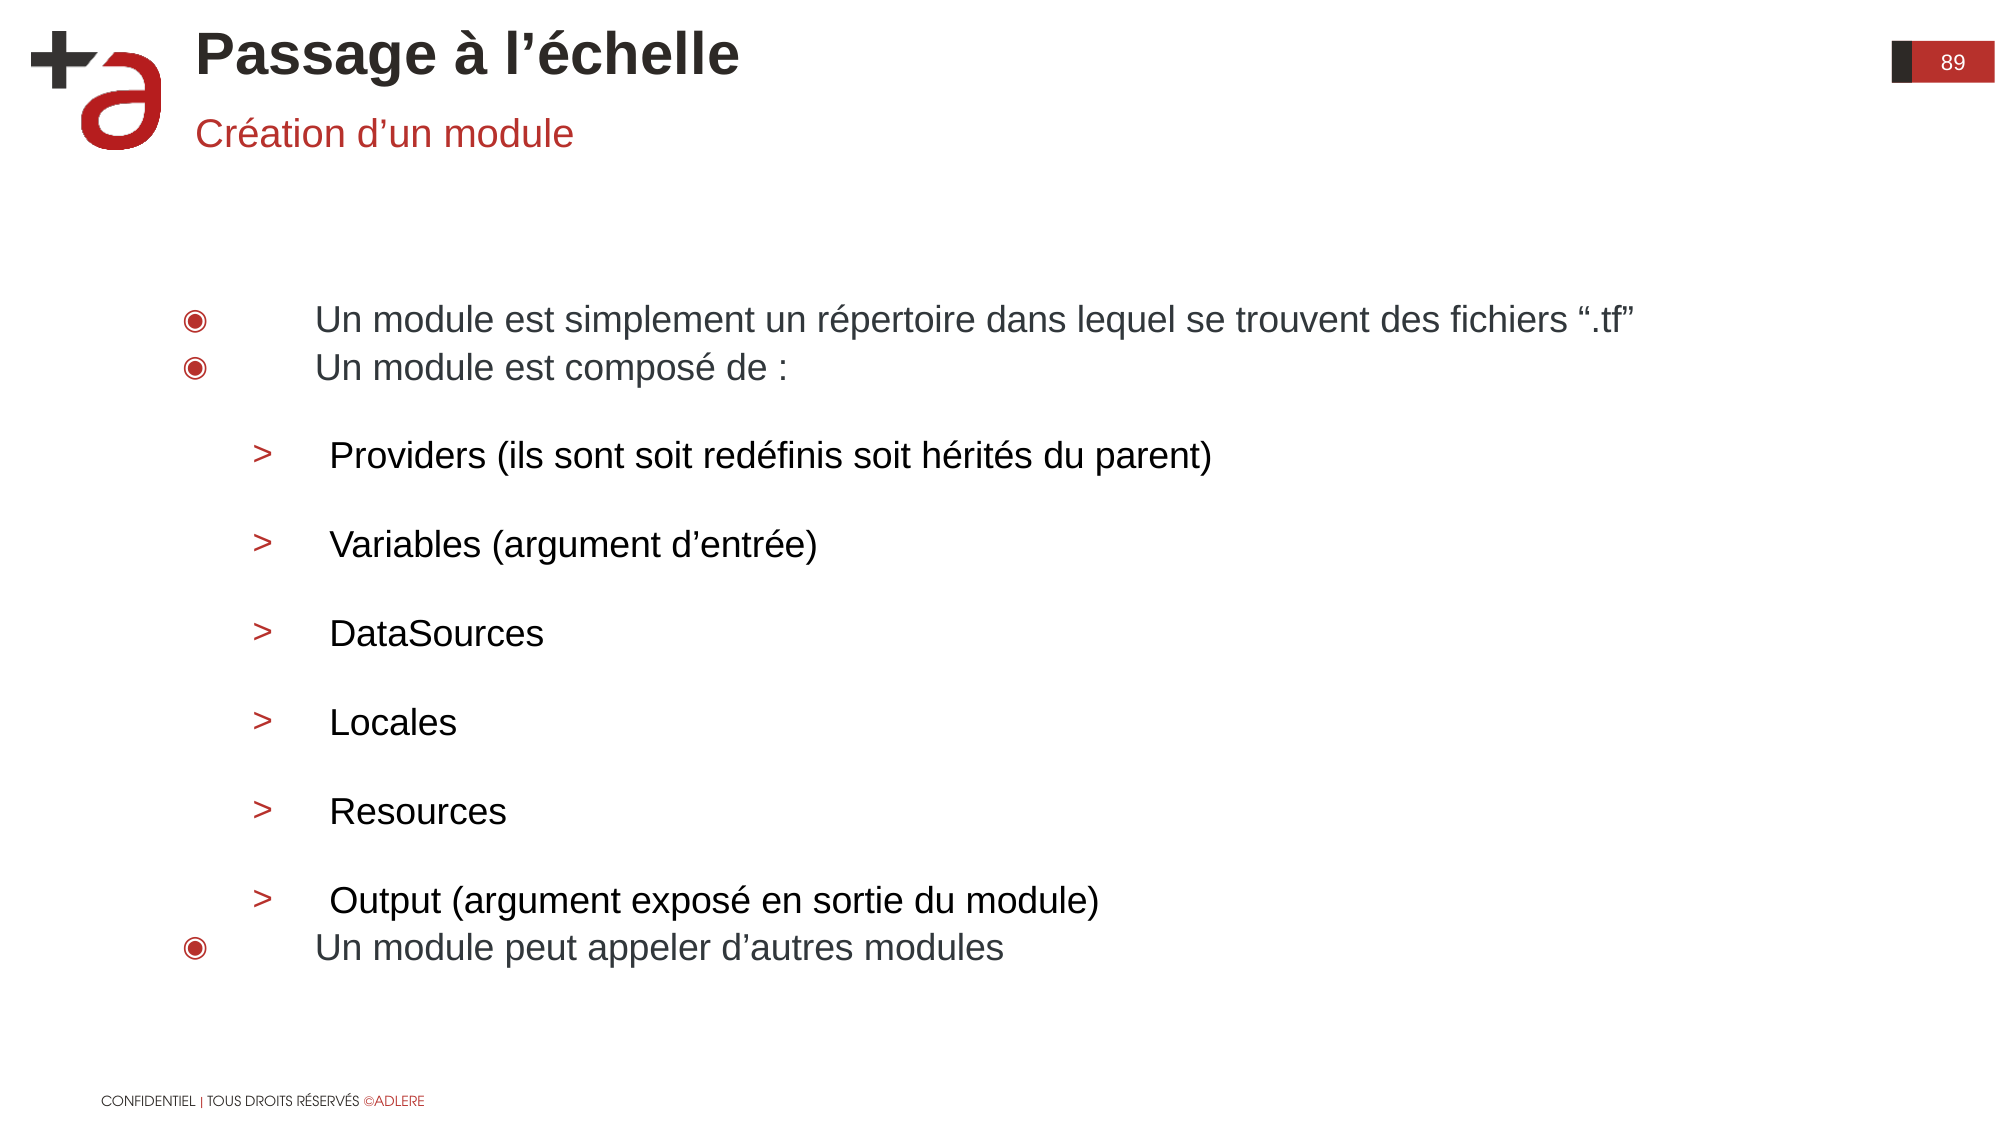

# Passage à l’échelle
89
Création d’un module
Un module est simplement un répertoire dans lequel se trouvent des fichiers “.tf”
Un module est composé de :
Providers (ils sont soit redéfinis soit hérités du parent)
Variables (argument d’entrée)
DataSources
Locales
Resources
Output (argument exposé en sortie du module)
Un module peut appeler d’autres modules